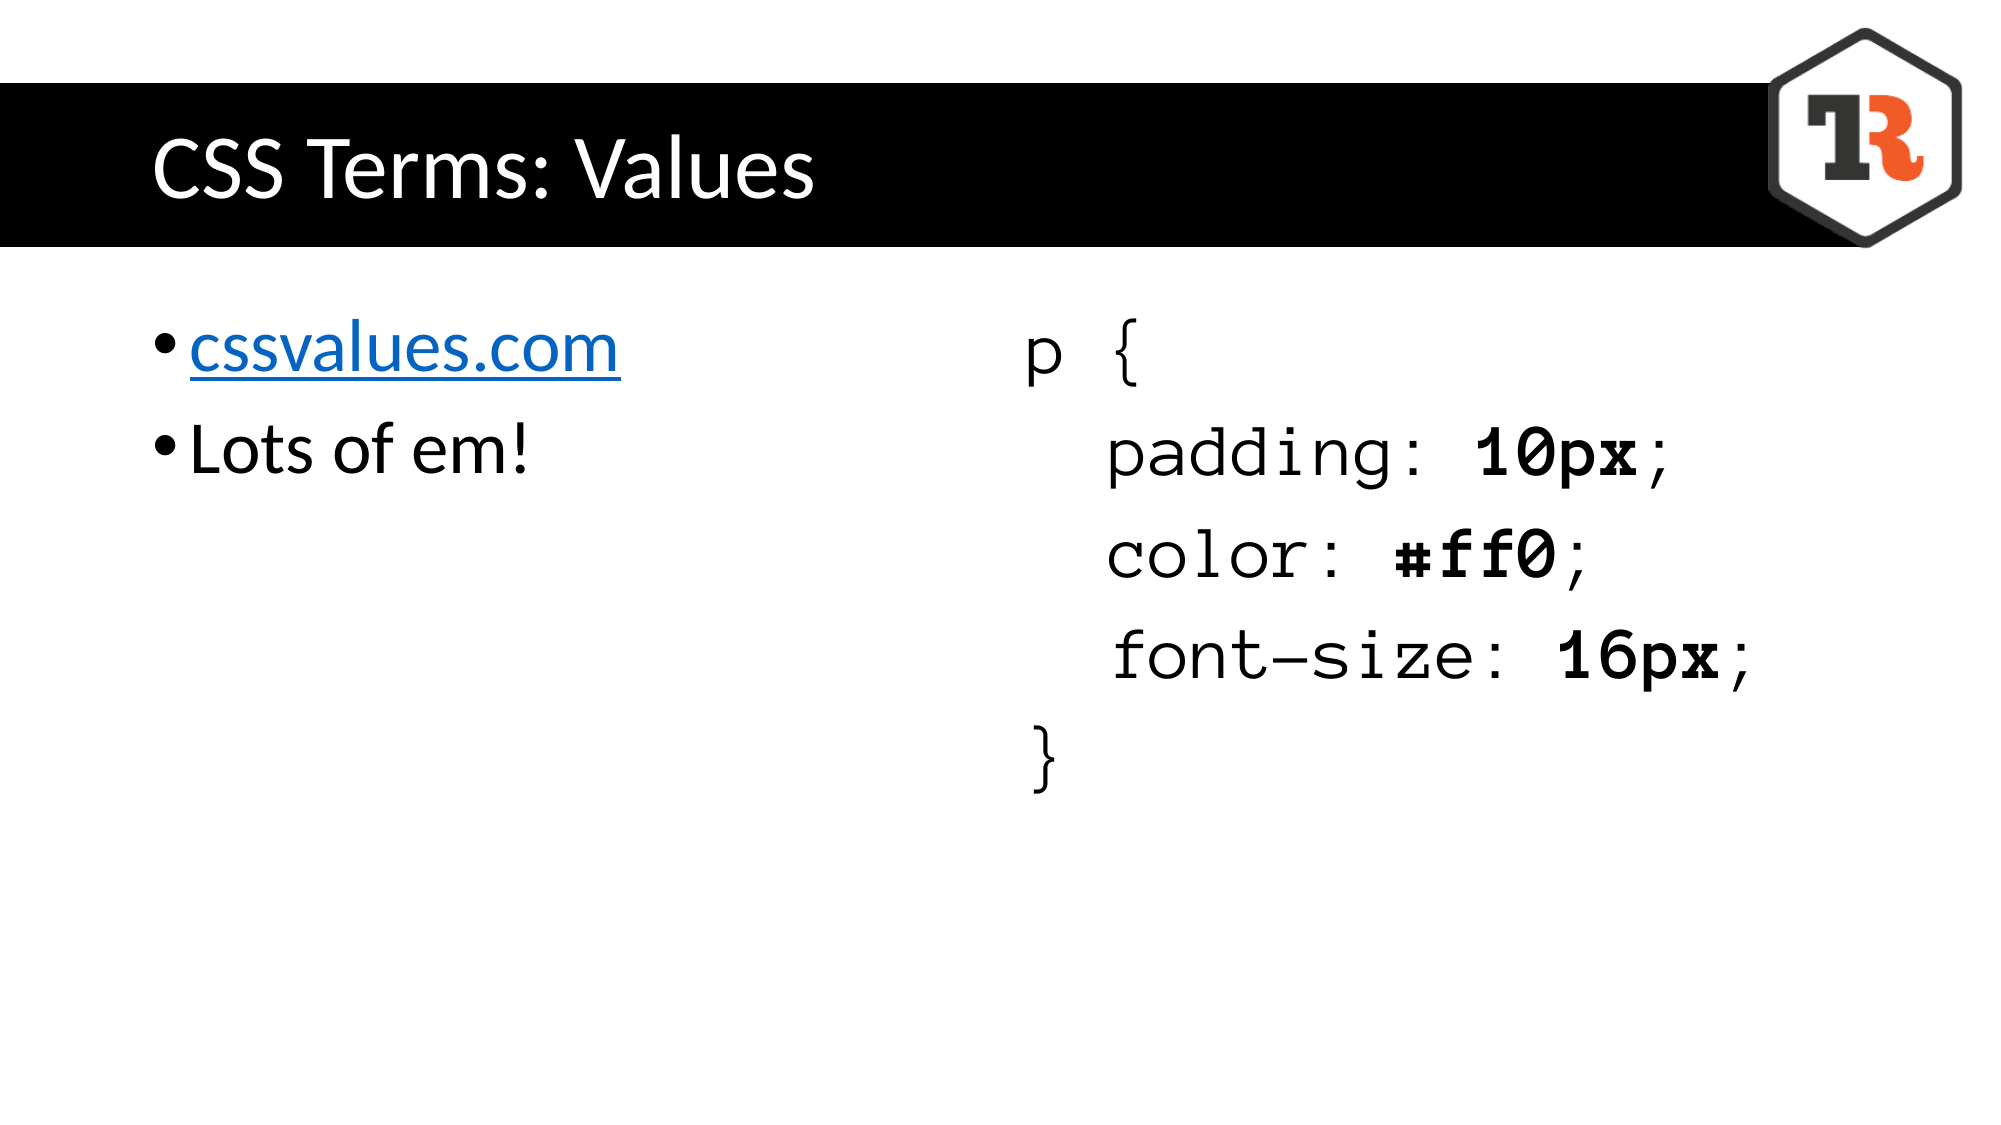

# CSS Terms: Values
cssvalues.com
Lots of em!
p {
  padding: 10px;
  color: #ff0;
  font-size: 16px;
}